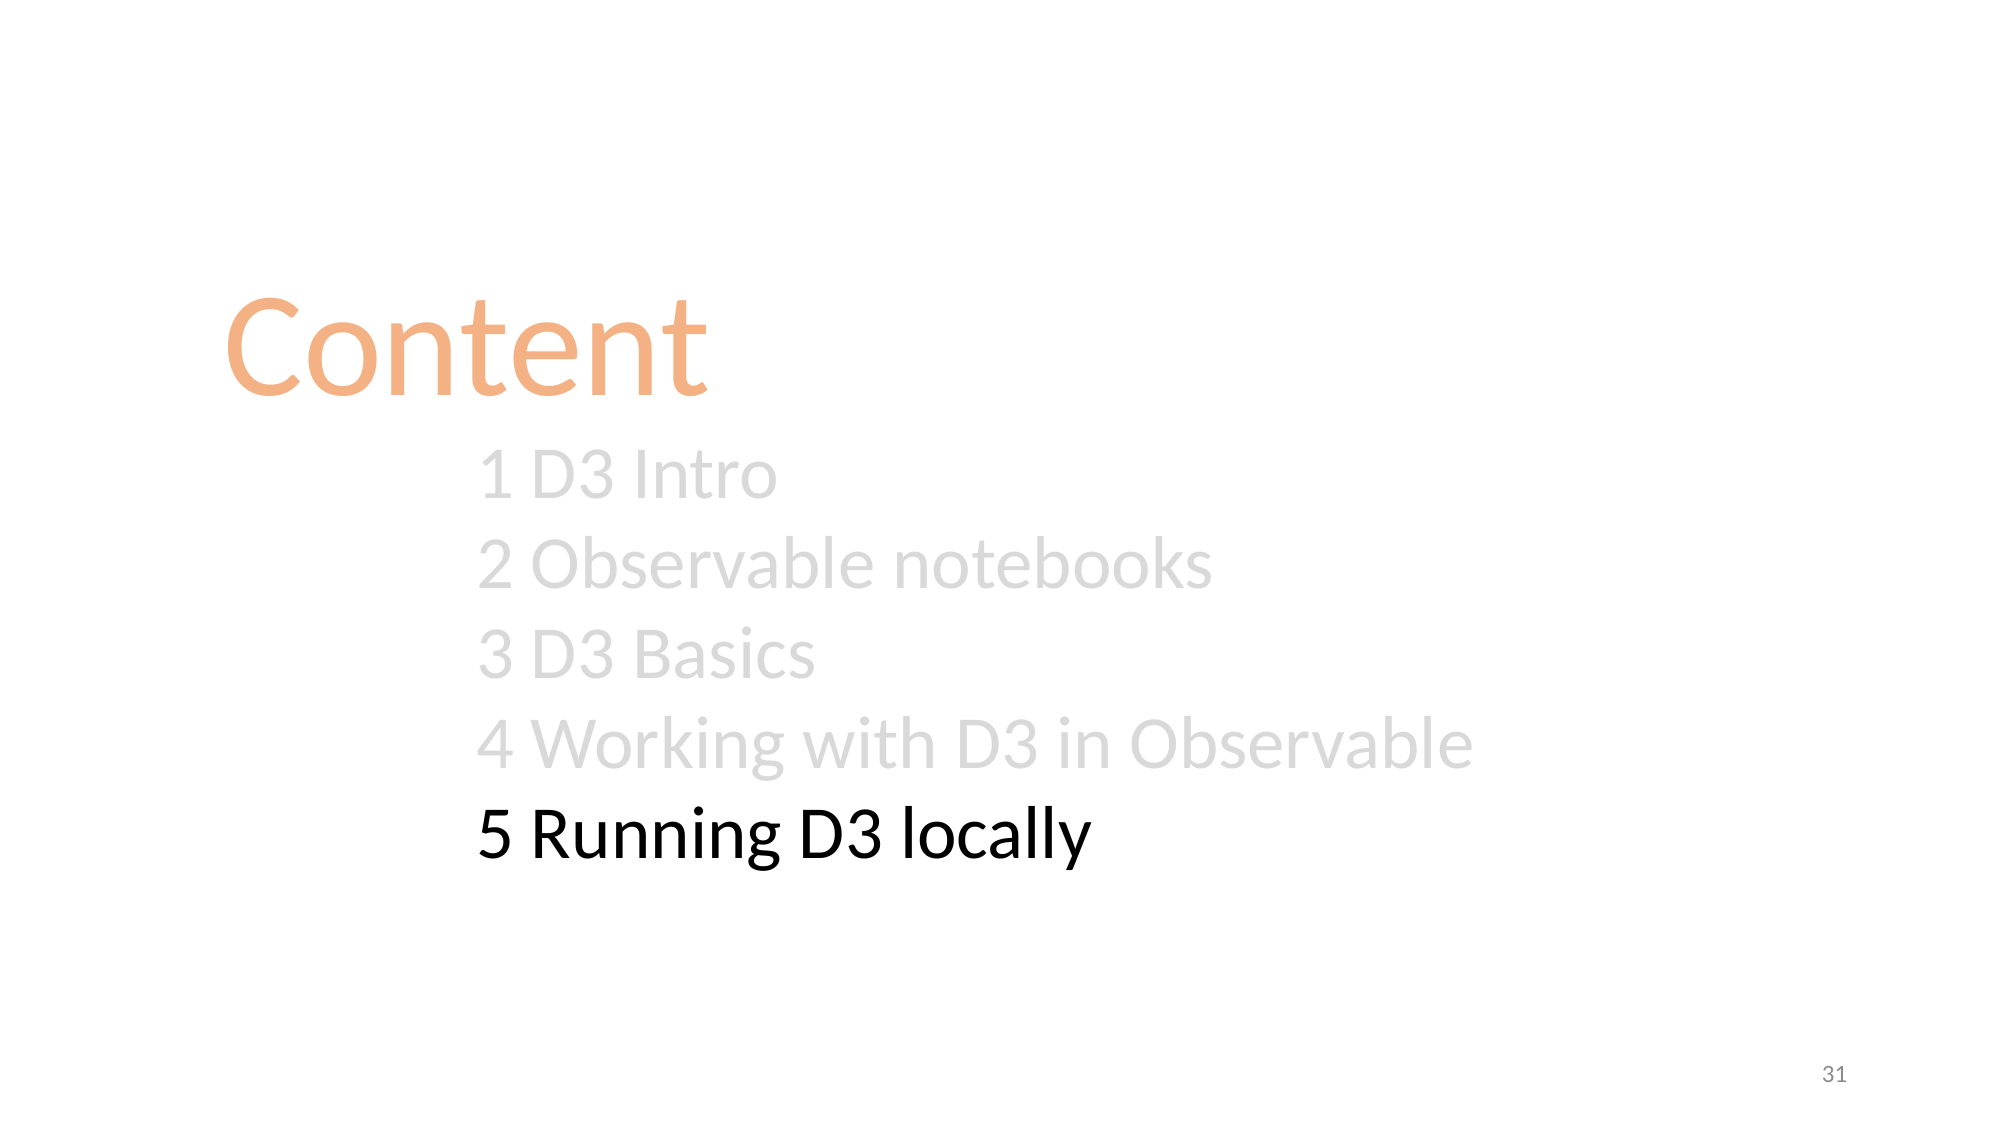

Content

1 D3 Intro
2 Observable notebooks
3 D3 Basics
4 Working with D3 in Observable
5 Running D3 locally
31